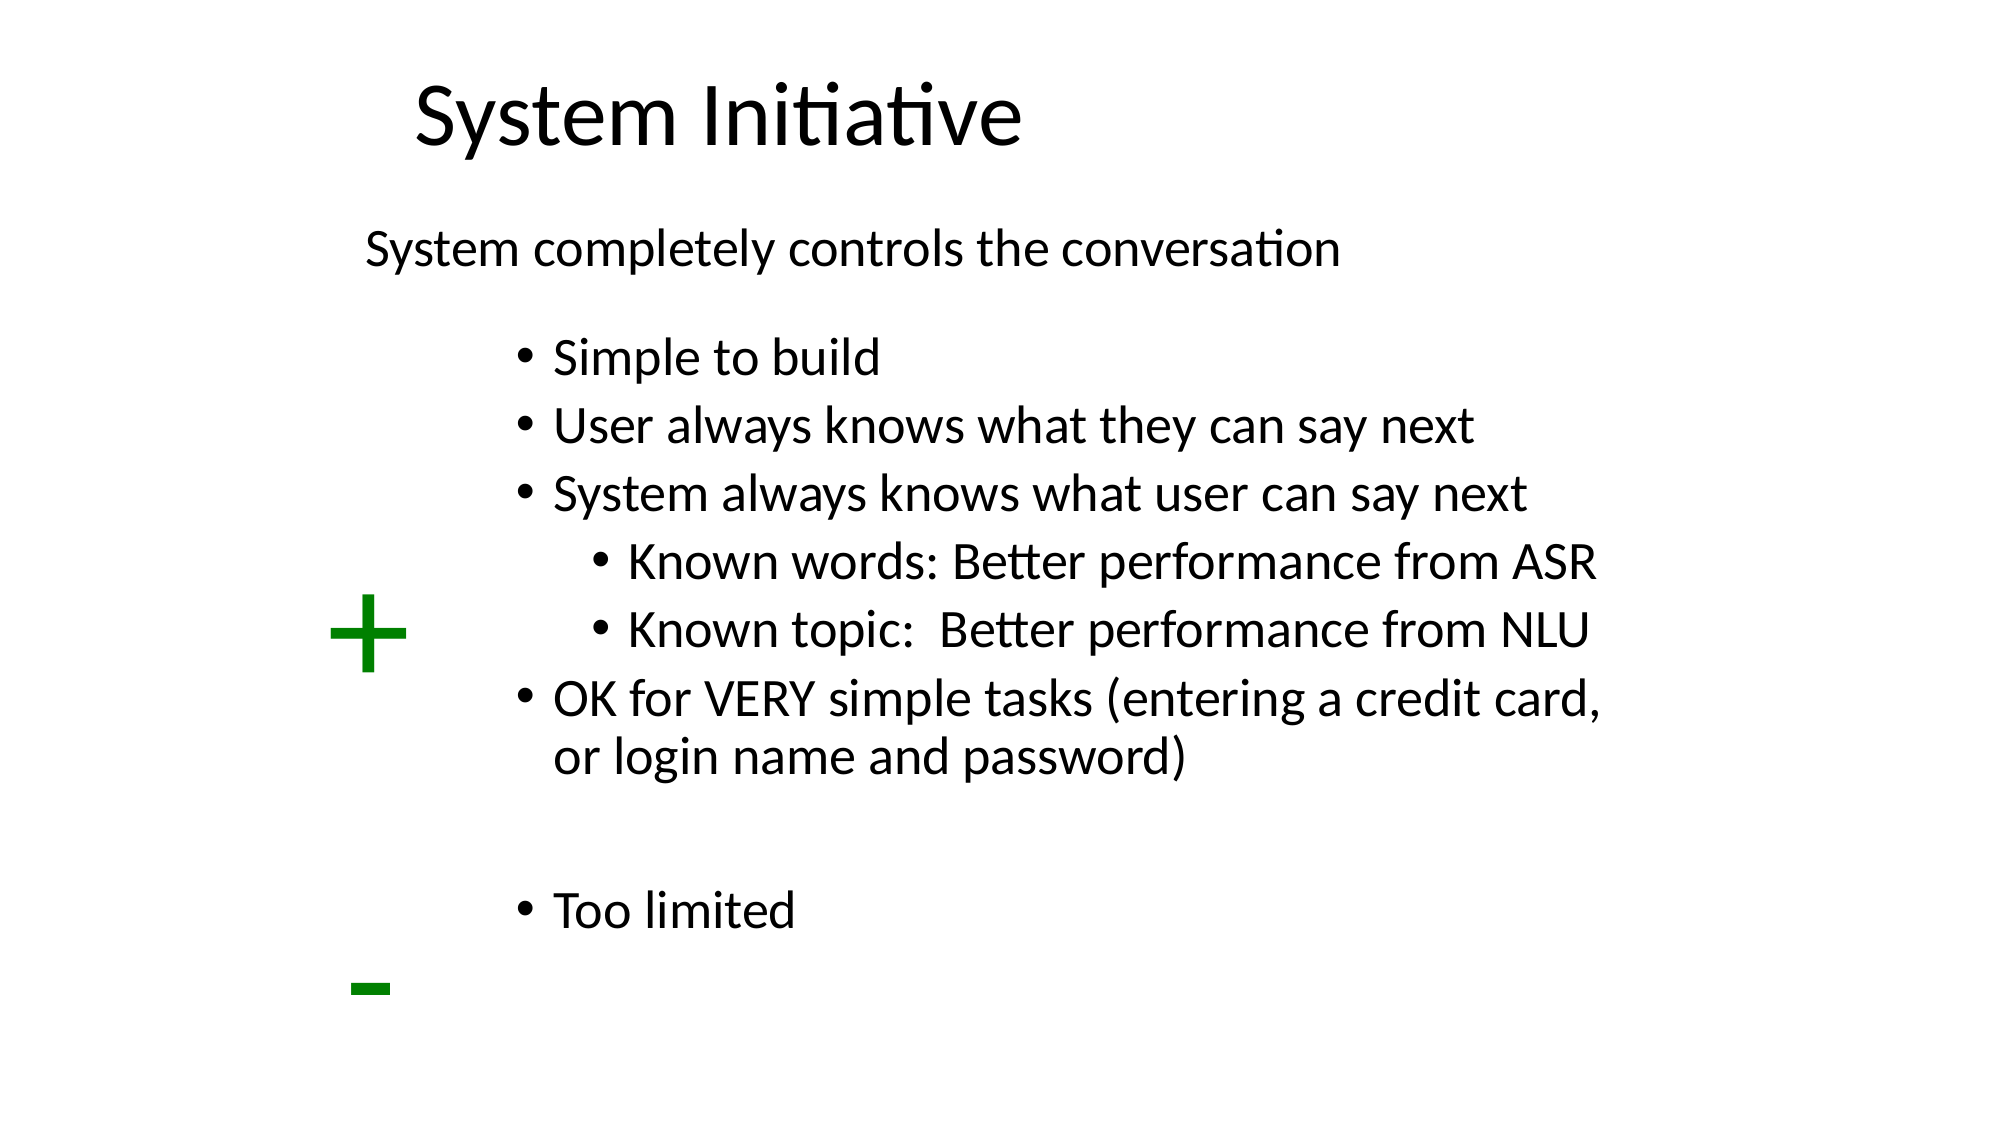

# System Initiative
System completely controls the conversation

Simple to build
User always knows what they can say next
System always knows what user can say next
Known words: Better performance from ASR
Known topic:  Better performance from NLU
OK for VERY simple tasks (entering a credit card, or login name and password)

Too limited

+
-